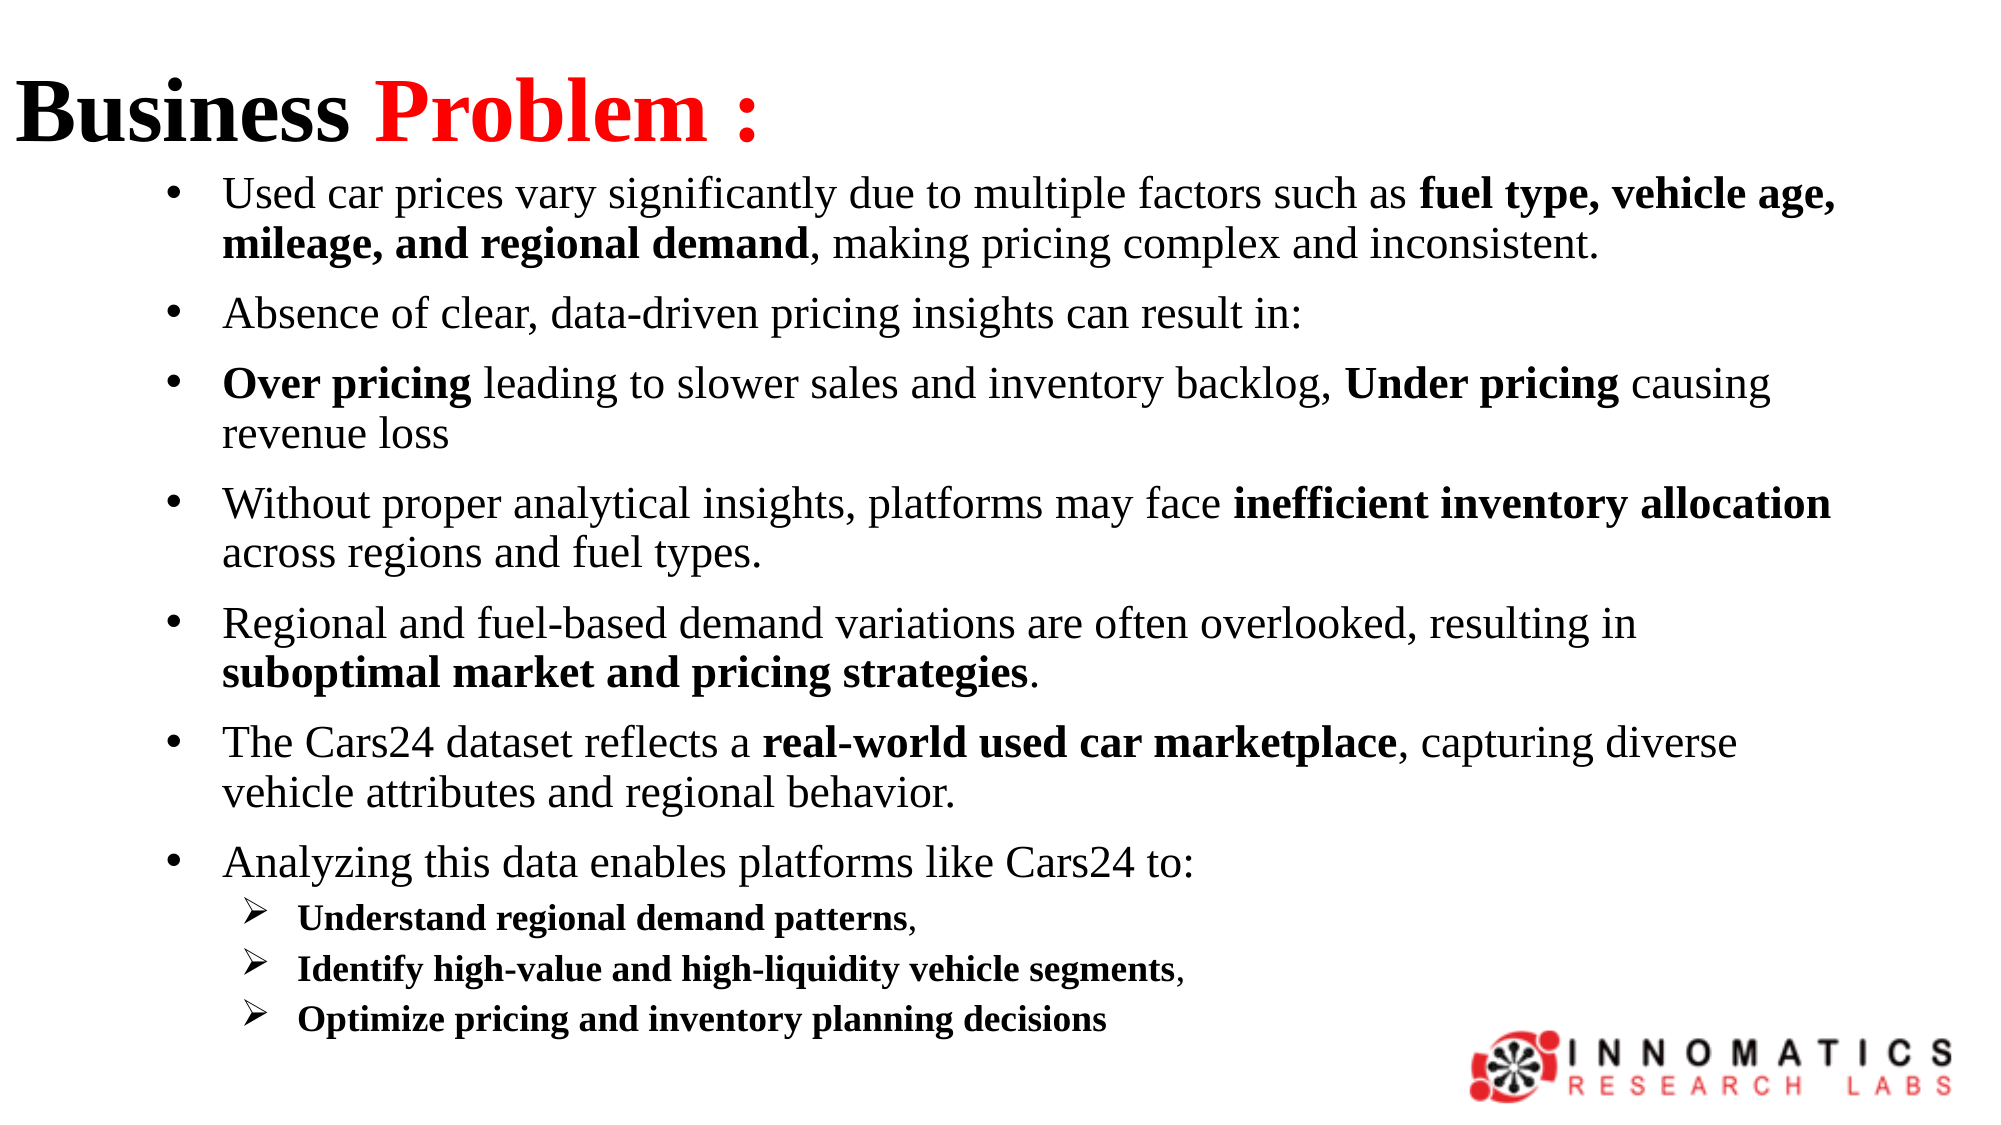

# Business Problem :
Used car prices vary significantly due to multiple factors such as fuel type, vehicle age, mileage, and regional demand, making pricing complex and inconsistent.
Absence of clear, data-driven pricing insights can result in:
Over pricing leading to slower sales and inventory backlog, Under pricing causing revenue loss
Without proper analytical insights, platforms may face inefficient inventory allocation across regions and fuel types.
Regional and fuel-based demand variations are often overlooked, resulting in suboptimal market and pricing strategies.
The Cars24 dataset reflects a real-world used car marketplace, capturing diverse vehicle attributes and regional behavior.
Analyzing this data enables platforms like Cars24 to:
Understand regional demand patterns,
Identify high-value and high-liquidity vehicle segments,
Optimize pricing and inventory planning decisions